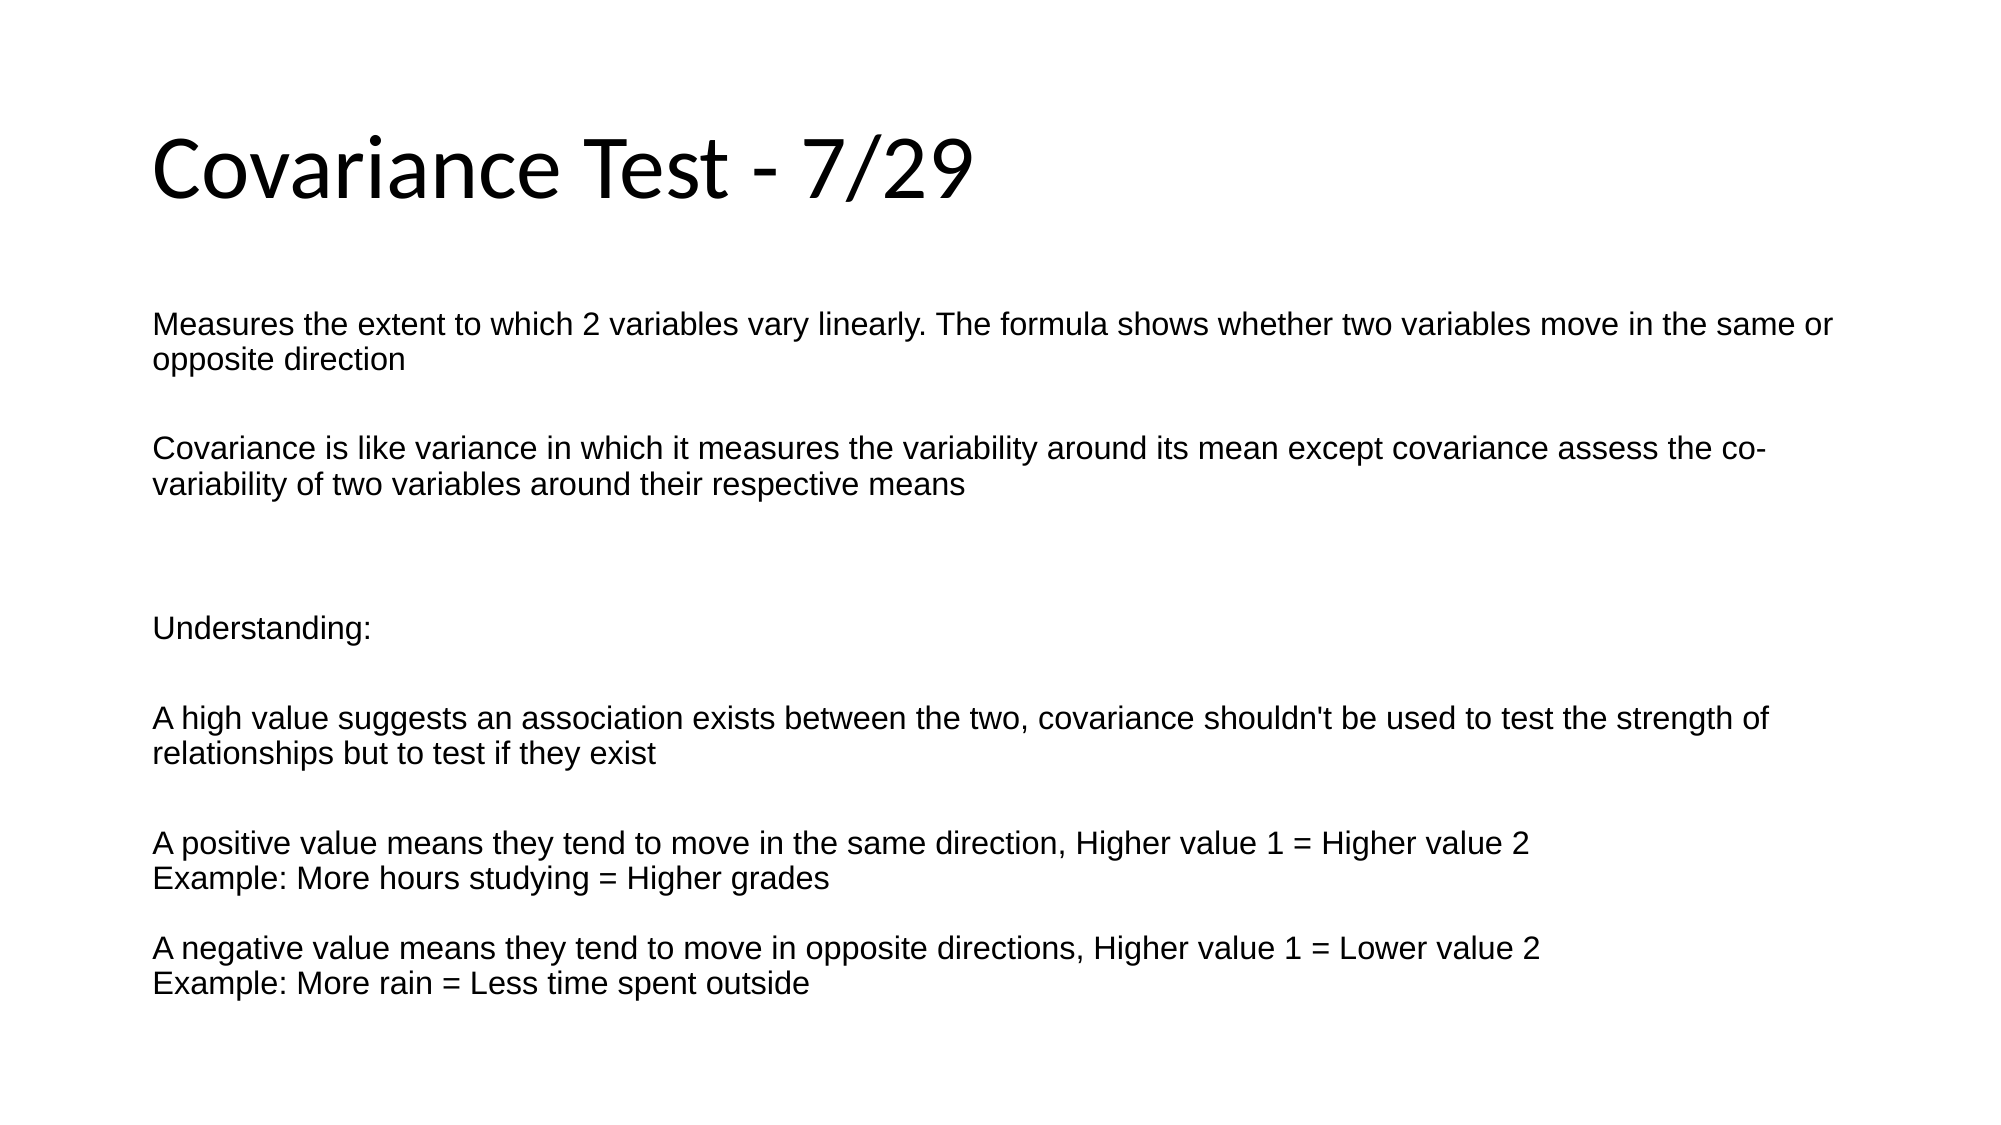

# Covariance Test - 7/29
Measures the extent to which 2 variables vary linearly. The formula shows whether two variables move in the same or opposite direction
Covariance is like variance in which it measures the variability around its mean except covariance assess the co-variability of two variables around their respective means
Understanding:
A high value suggests an association exists between the two, covariance shouldn't be used to test the strength of relationships but to test if they exist
A positive value means they tend to move in the same direction, Higher value 1 = Higher value 2
Example: More hours studying = Higher grades

A negative value means they tend to move in opposite directions, Higher value 1 = Lower value 2
Example: More rain = Less time spent outside